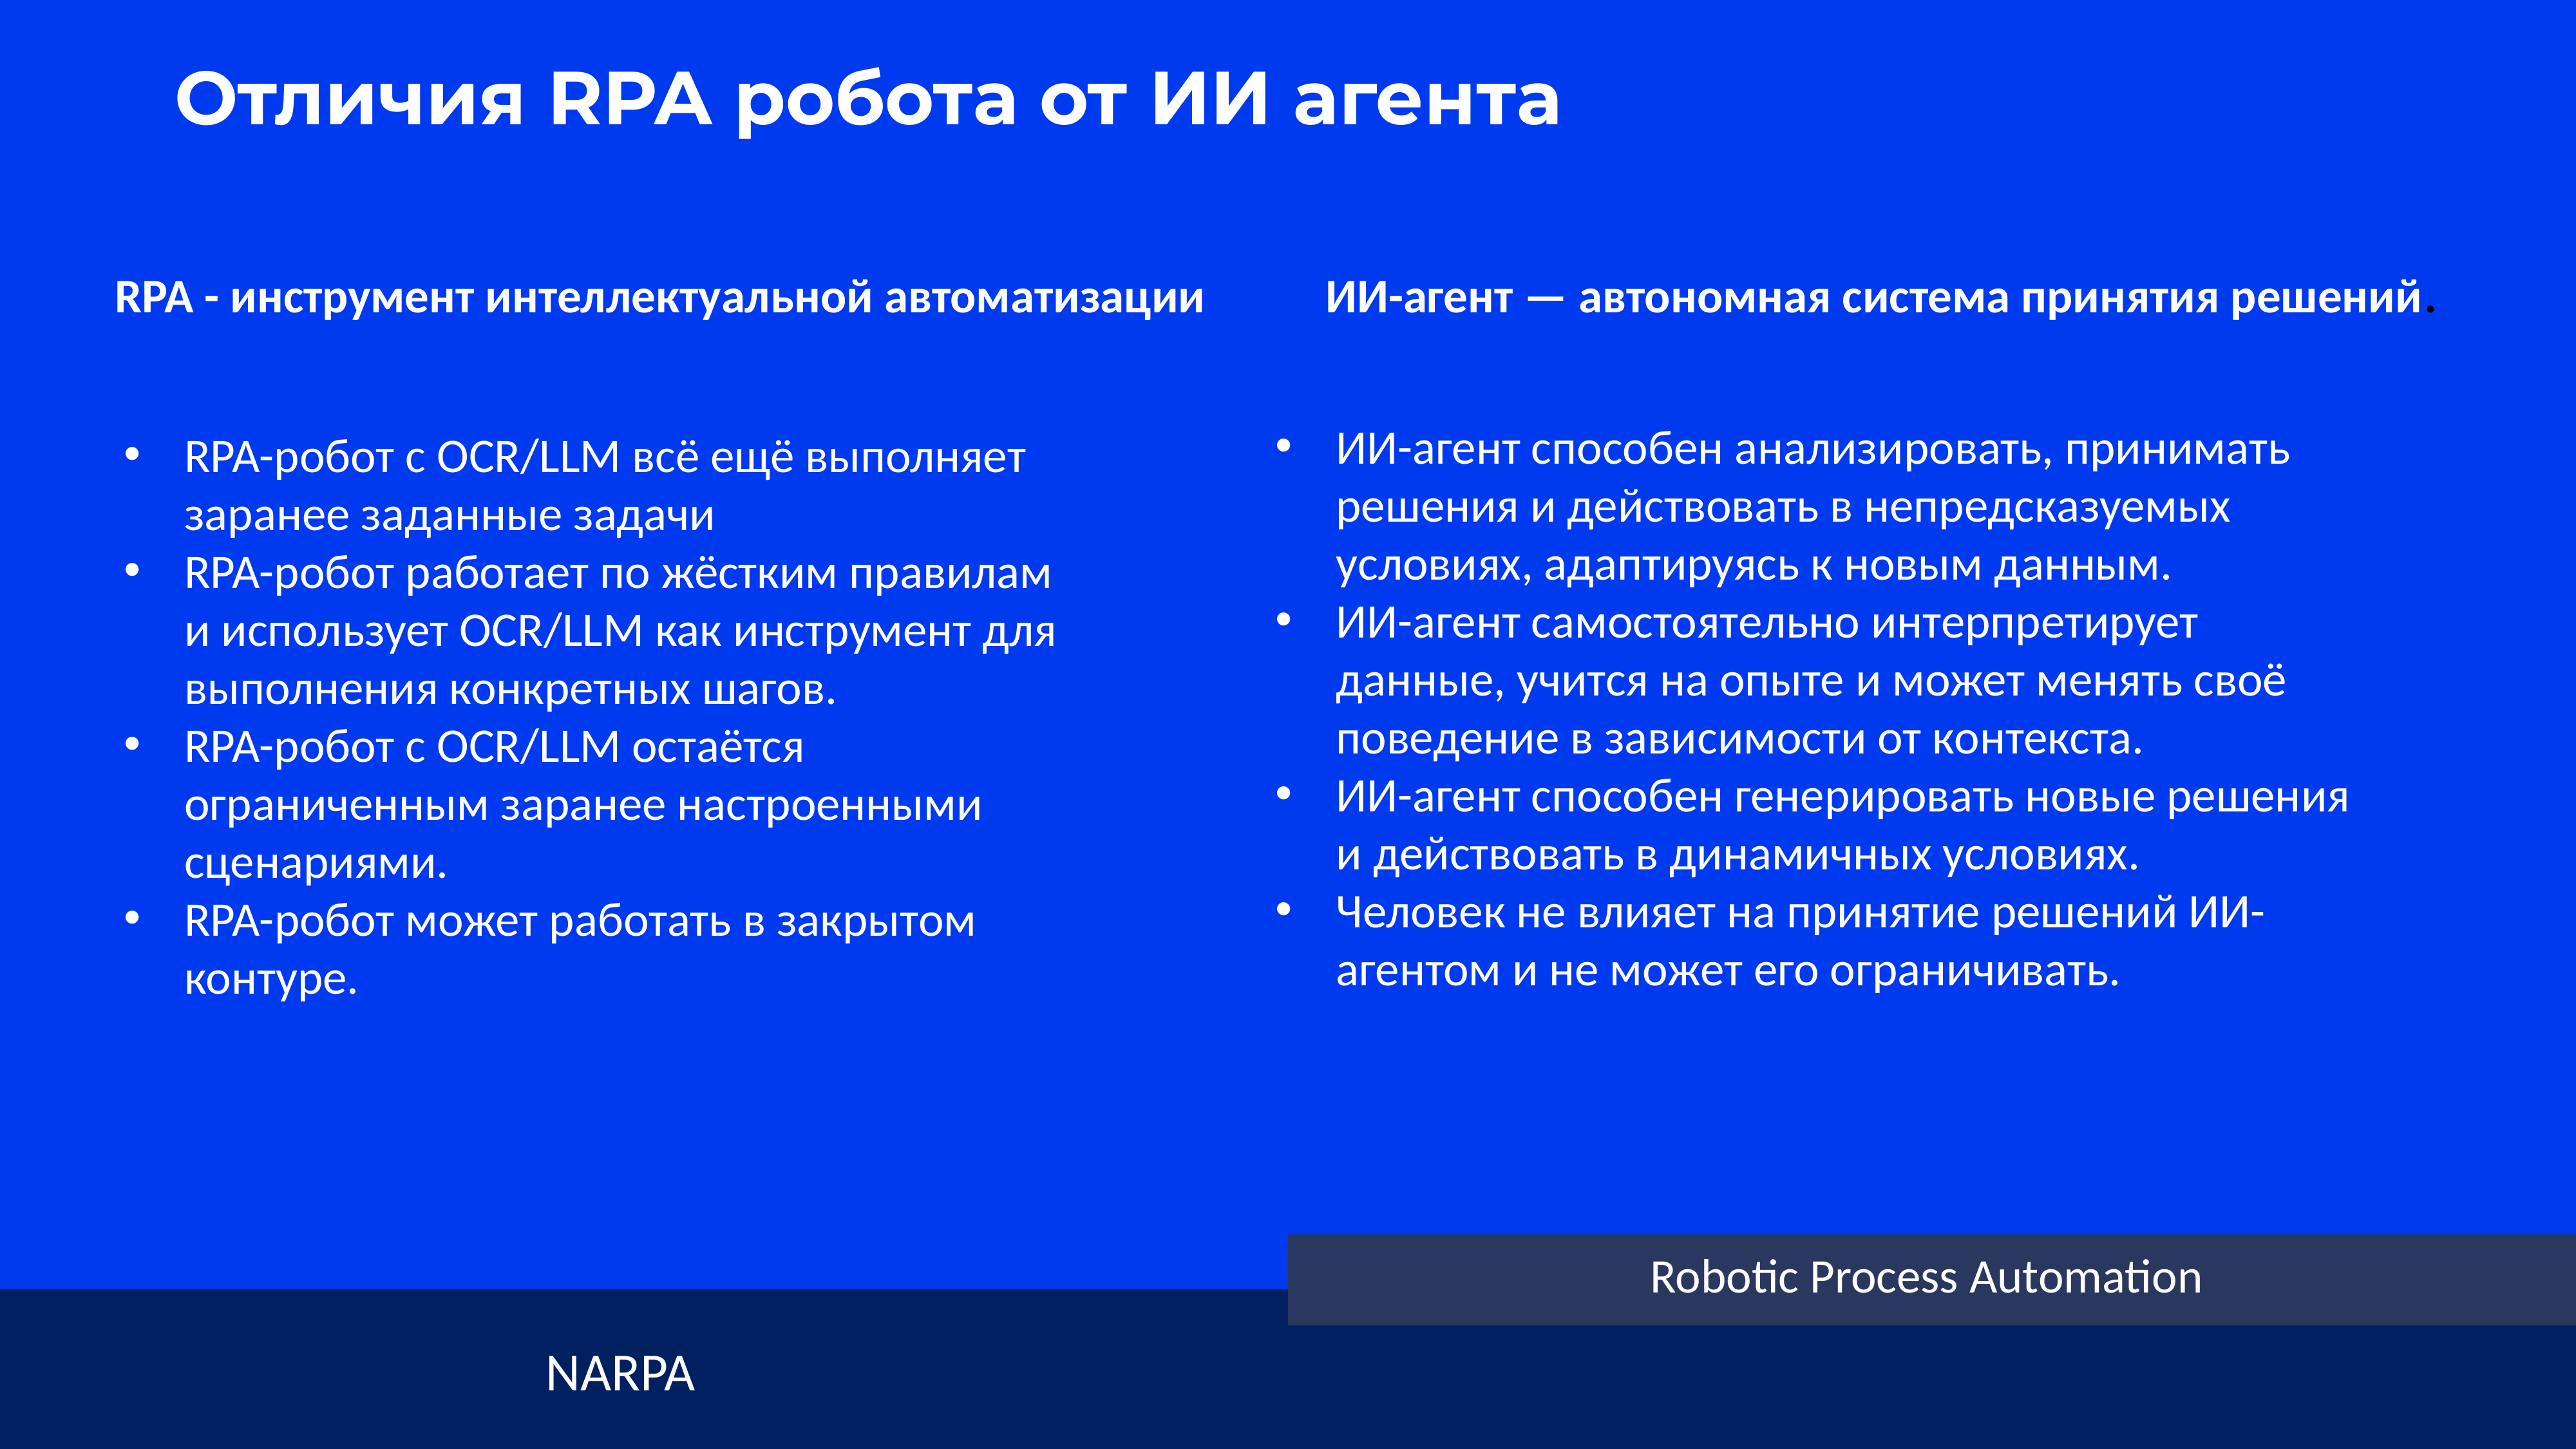

Отличия RPA робота от ИИ агента
     RPA - инструмент интеллектуальной автоматизации           ИИ-агент — автономная система принятия решений.
ИИ-агент способен анализировать, принимать решения и действовать в непредсказуемых условиях, адаптируясь к новым данным.
ИИ-агент самостоятельно интерпретирует данные, учится на опыте и может менять своё поведение в зависимости от контекста.
ИИ-агент способен генерировать новые решения и действовать в динамичных условиях.
Человек не влияет на принятие решений ИИ-агентом и не может его ограничивать.
RPA-робот с OCR/LLM всё ещё выполняет заранее заданные задачи
RPA-робот работает по жёстким правилам и использует OCR/LLM как инструмент для выполнения конкретных шагов.
RPA-робот с OCR/LLM остаётся ограниченным заранее настроенными сценариями.
RPA-робот может работать в закрытом контуре.

                        Robotic Process Automation
                                                 NARPA